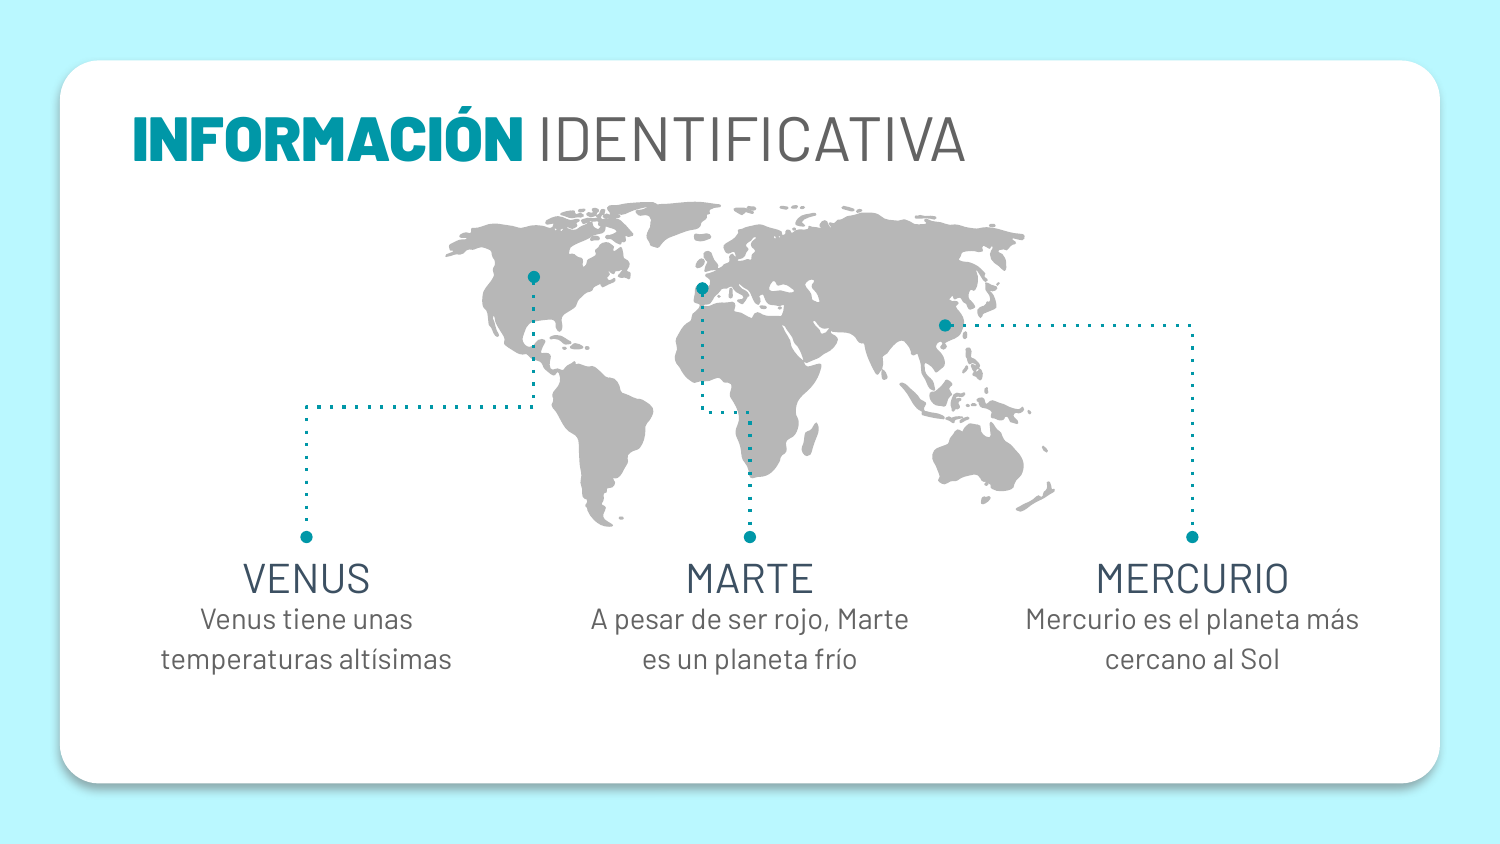

# INFORMACIÓN IDENTIFICATIVA

VENUS
MARTE
MERCURIO
Venus tiene unas temperaturas altísimas
A pesar de ser rojo, Marte es un planeta frío
Mercurio es el planeta más cercano al Sol